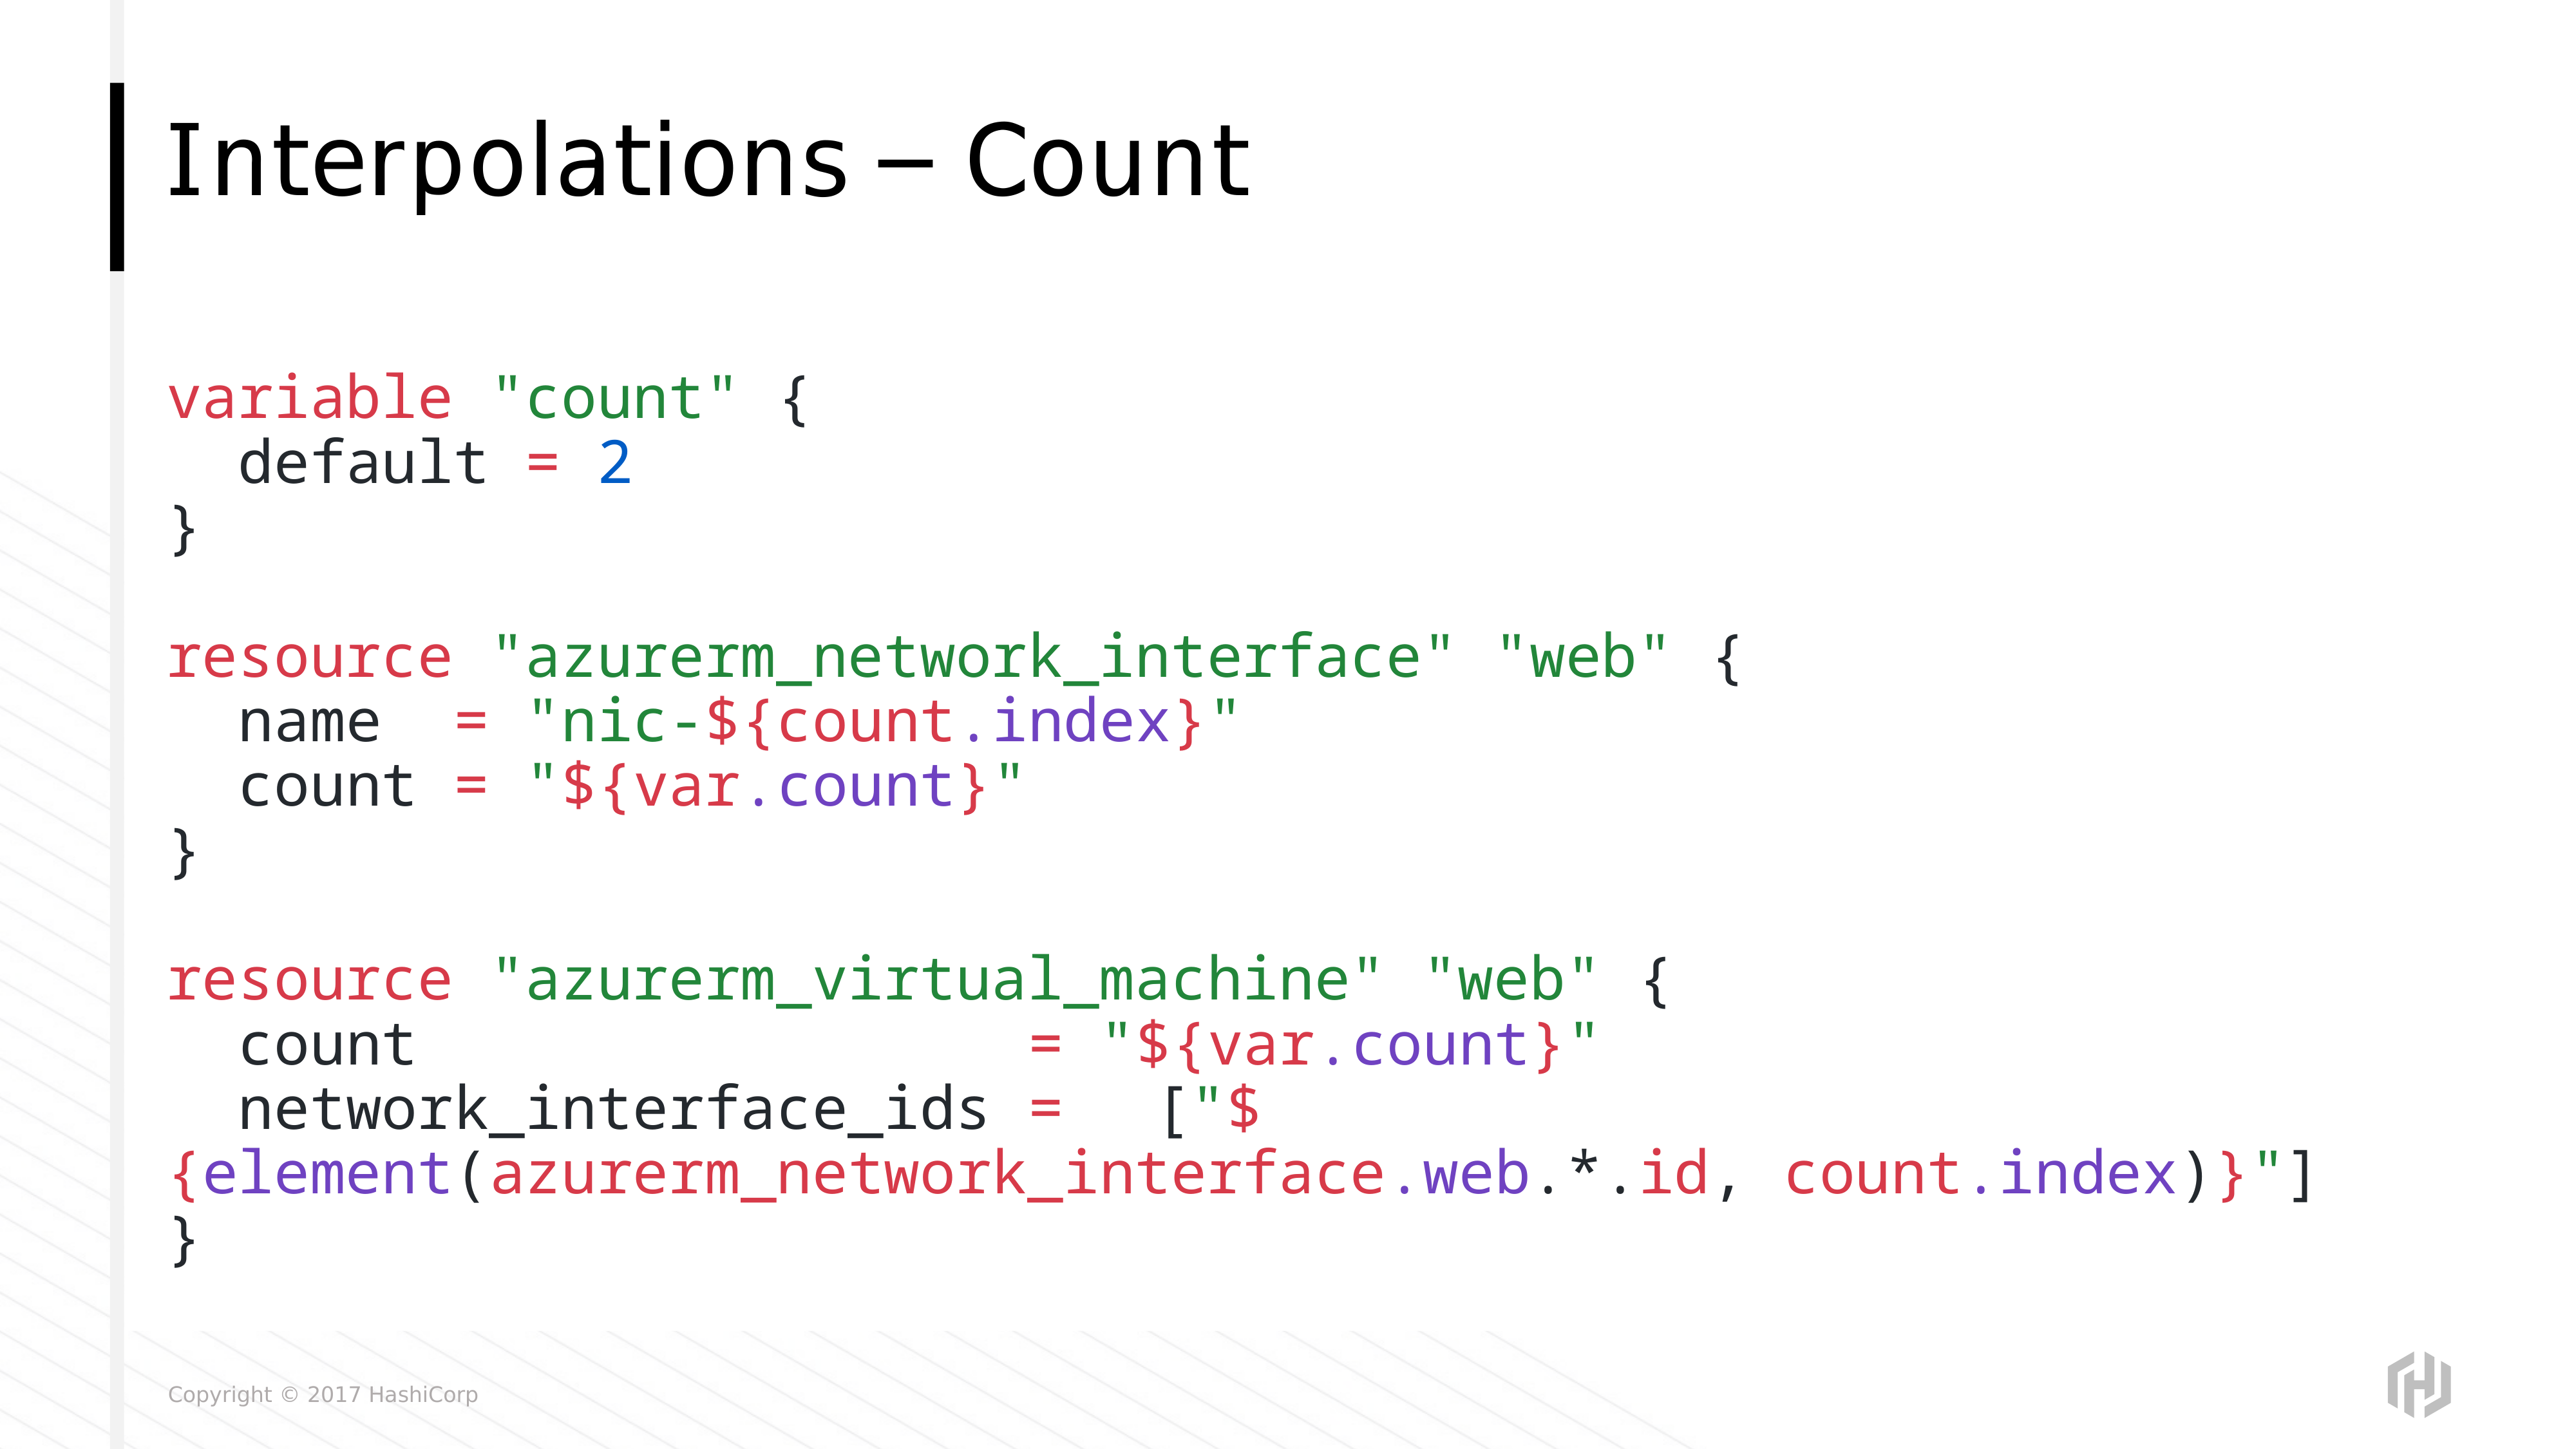

# Interpolations – Count
variable "count" {
  default = 2
}

resource "azurerm_network_interface" "web" {
  name  = "nic-${count.index}"
  count = "${var.count}"
}

resource "azurerm_virtual_machine" "web" {
  count                 = "${var.count}"
  network_interface_ids = 	["${element(azurerm_network_interface.web.*.id, 	count.index)}"]
}